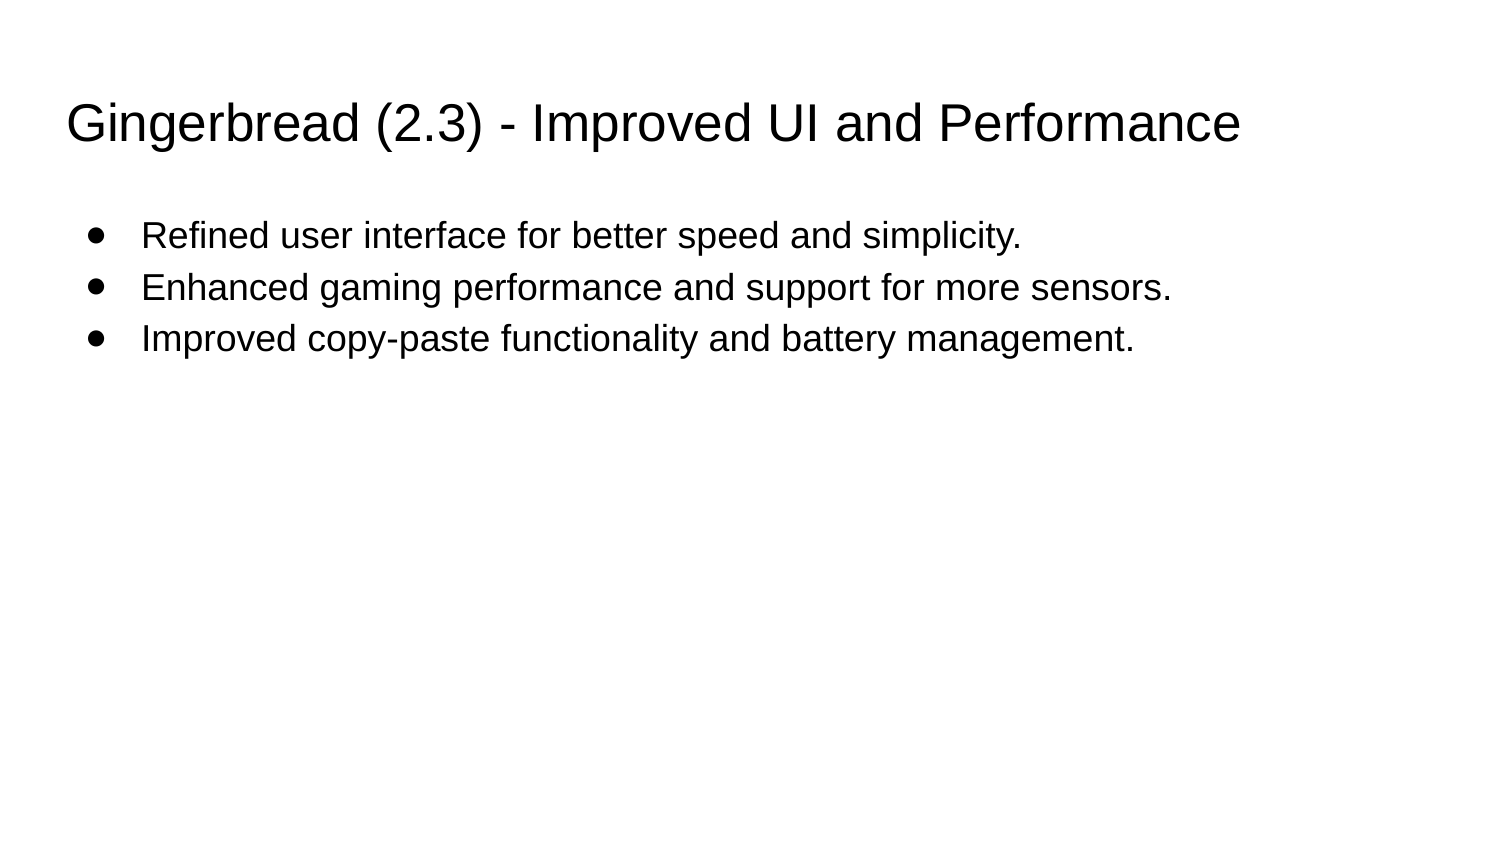

# Gingerbread (2.3) - Improved UI and Performance
Refined user interface for better speed and simplicity.
Enhanced gaming performance and support for more sensors.
Improved copy-paste functionality and battery management.